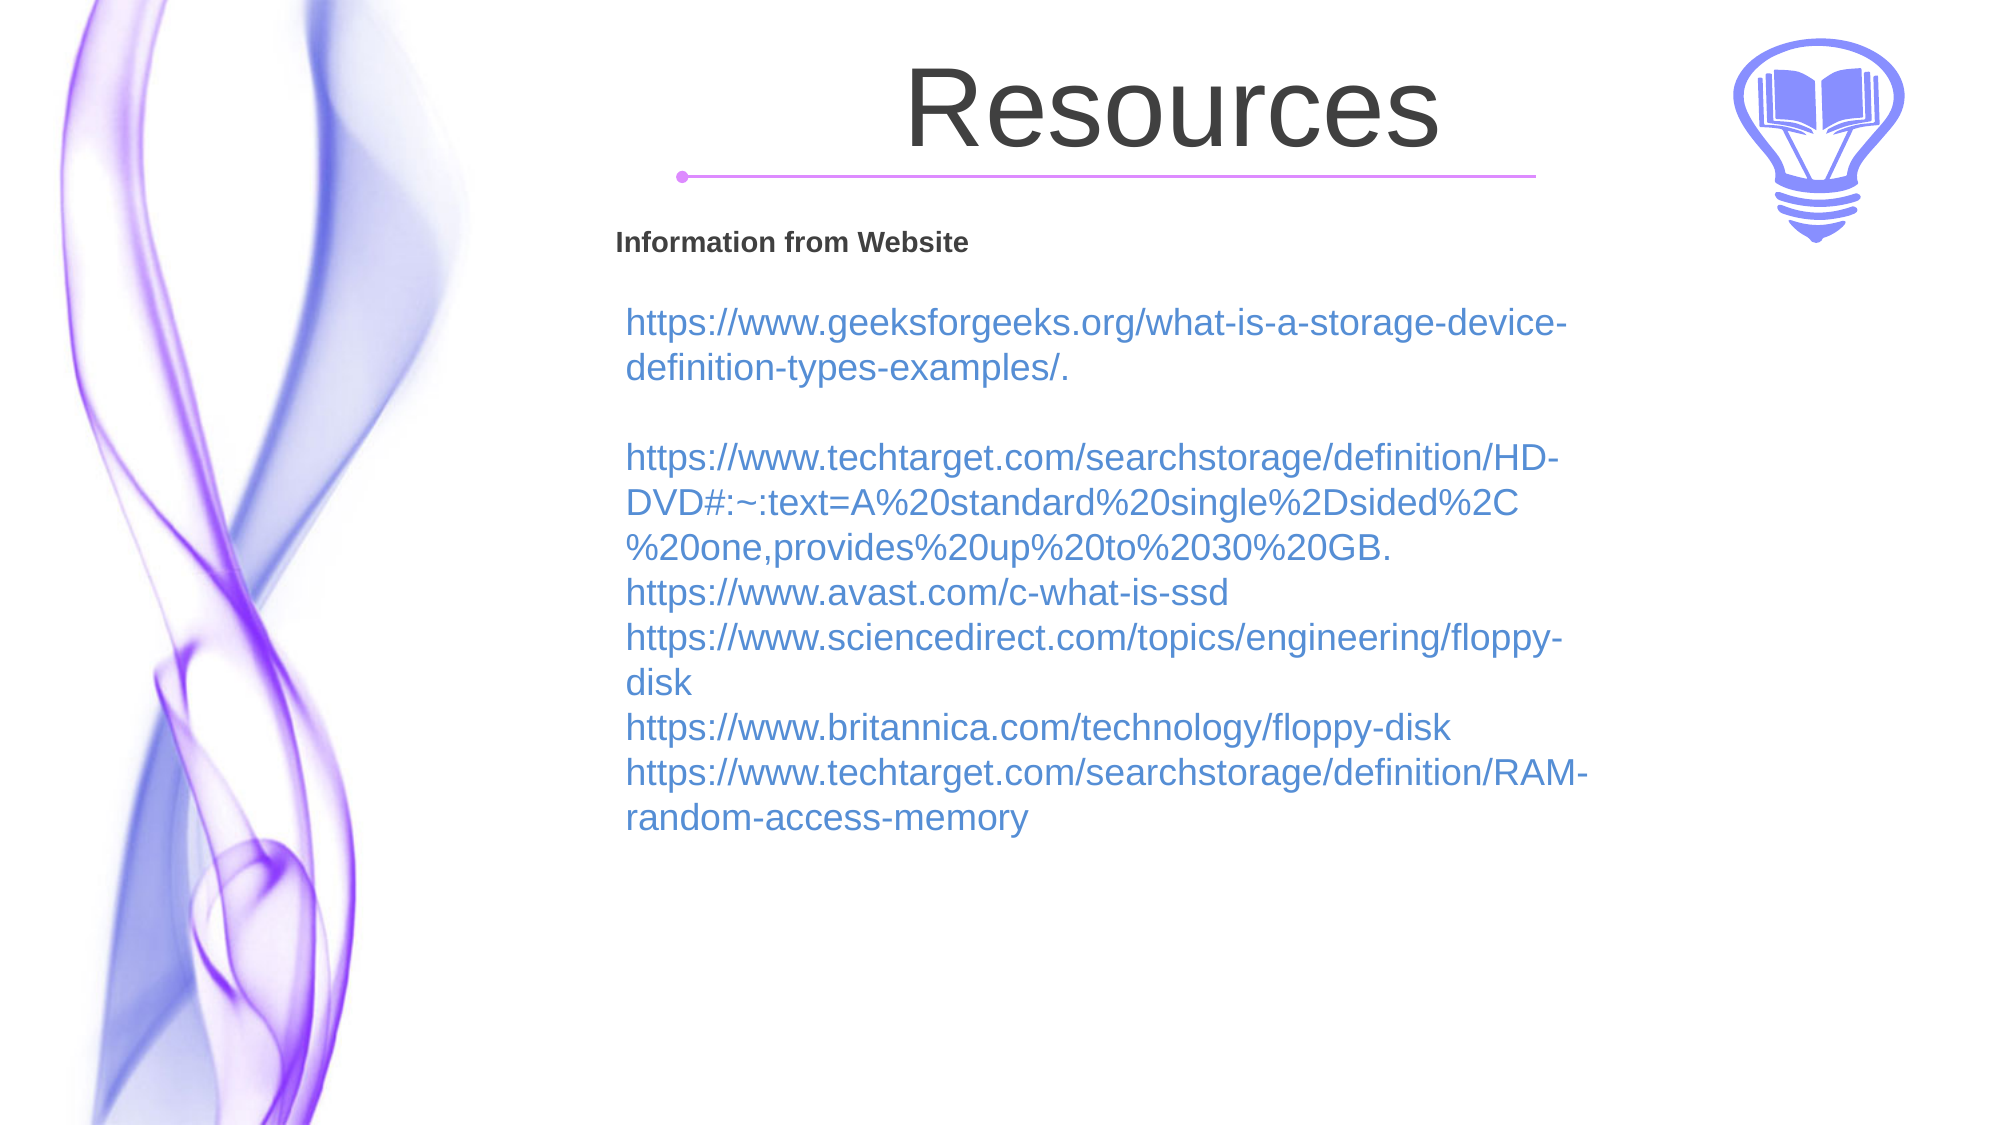

Resources

Information from Website

https://www.geeksforgeeks.org/what-is-a-storage-device-definition-types-examples/.

https://www.techtarget.com/searchstorage/definition/HD-DVD#:~:text=A%20standard%20single%2Dsided%2C%20one,provides%20up%20to%2030%20GB.
https://www.avast.com/c-what-is-ssd
https://www.sciencedirect.com/topics/engineering/floppy-disk
https://www.britannica.com/technology/floppy-disk
https://www.techtarget.com/searchstorage/definition/RAM-random-access-memory